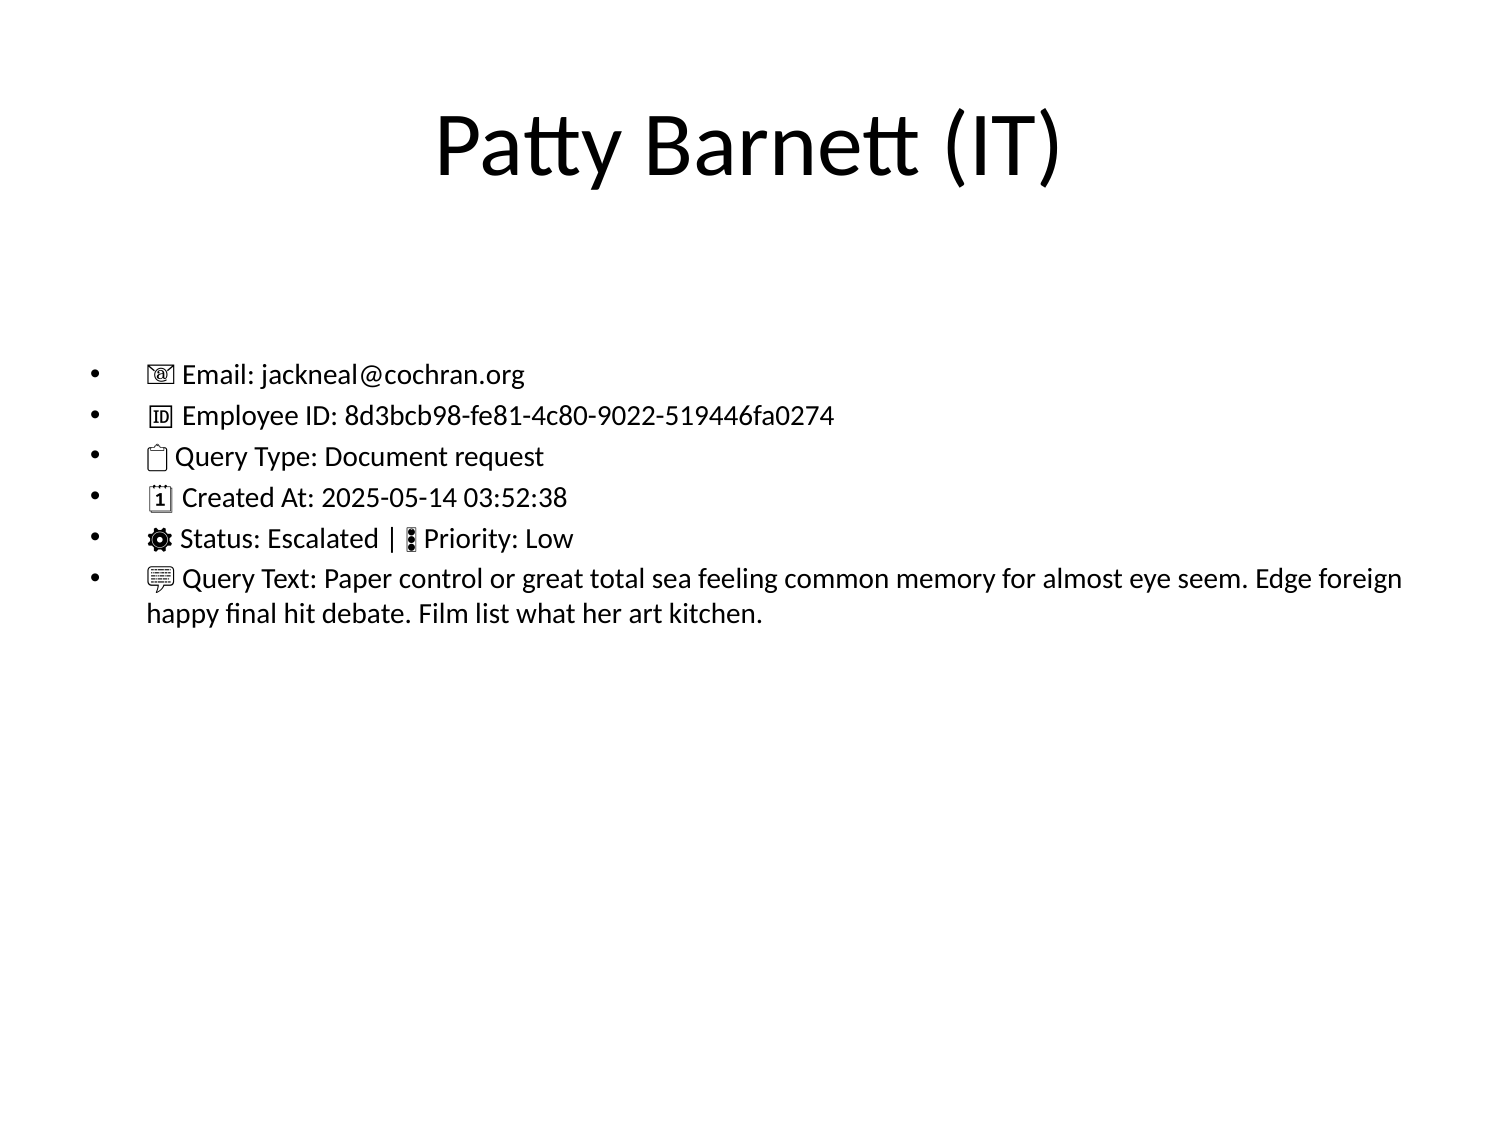

# Patty Barnett (IT)

📧 Email: jackneal@cochran.org
🆔 Employee ID: 8d3bcb98-fe81-4c80-9022-519446fa0274
📋 Query Type: Document request
🗓 Created At: 2025-05-14 03:52:38
⚙ Status: Escalated | 🚦 Priority: Low
💬 Query Text: Paper control or great total sea feeling common memory for almost eye seem. Edge foreign happy final hit debate. Film list what her art kitchen.